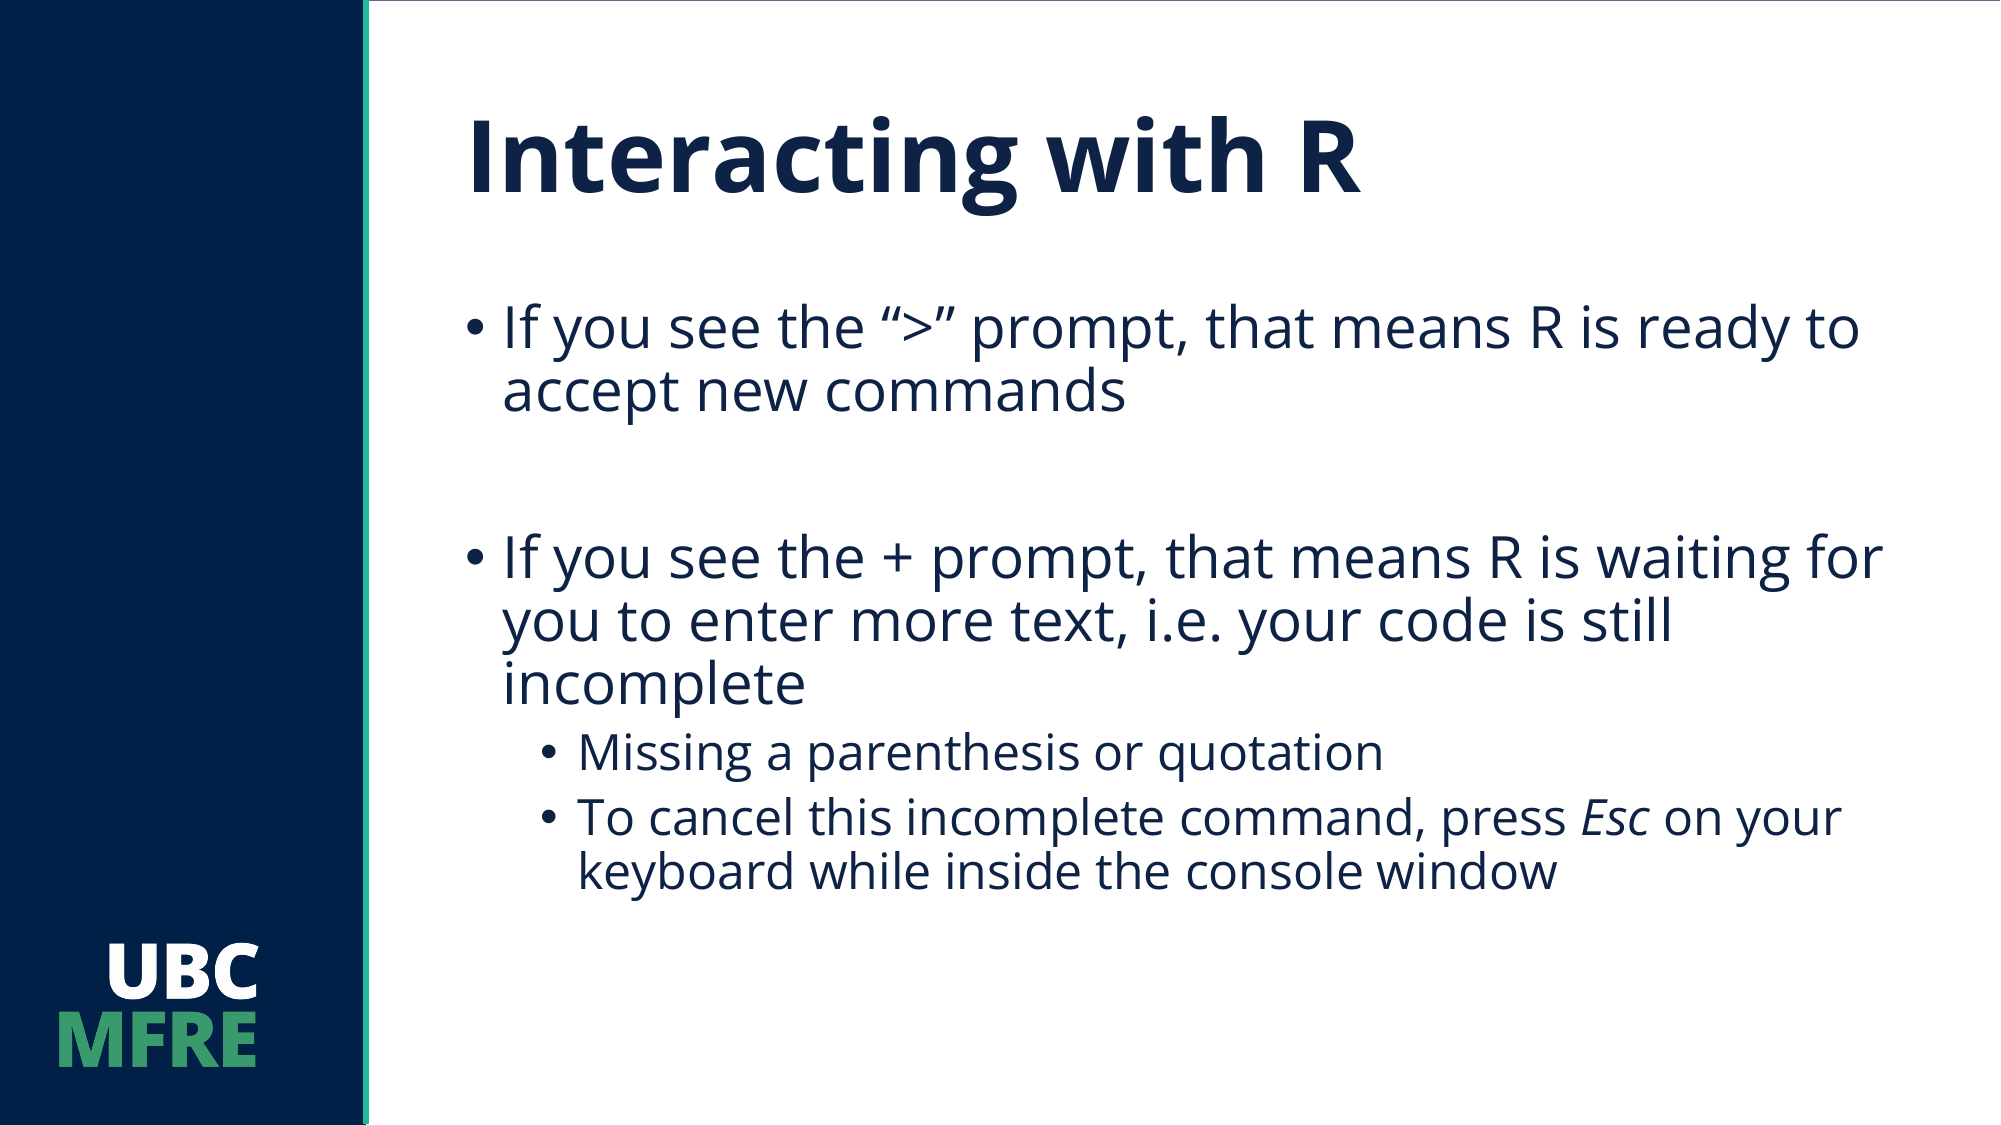

# Interacting with R
If you see the “>” prompt, that means R is ready to accept new commands

If you see the + prompt, that means R is waiting for you to enter more text, i.e. your code is still incomplete
Missing a parenthesis or quotation
To cancel this incomplete command, press Esc on your keyboard while inside the console window